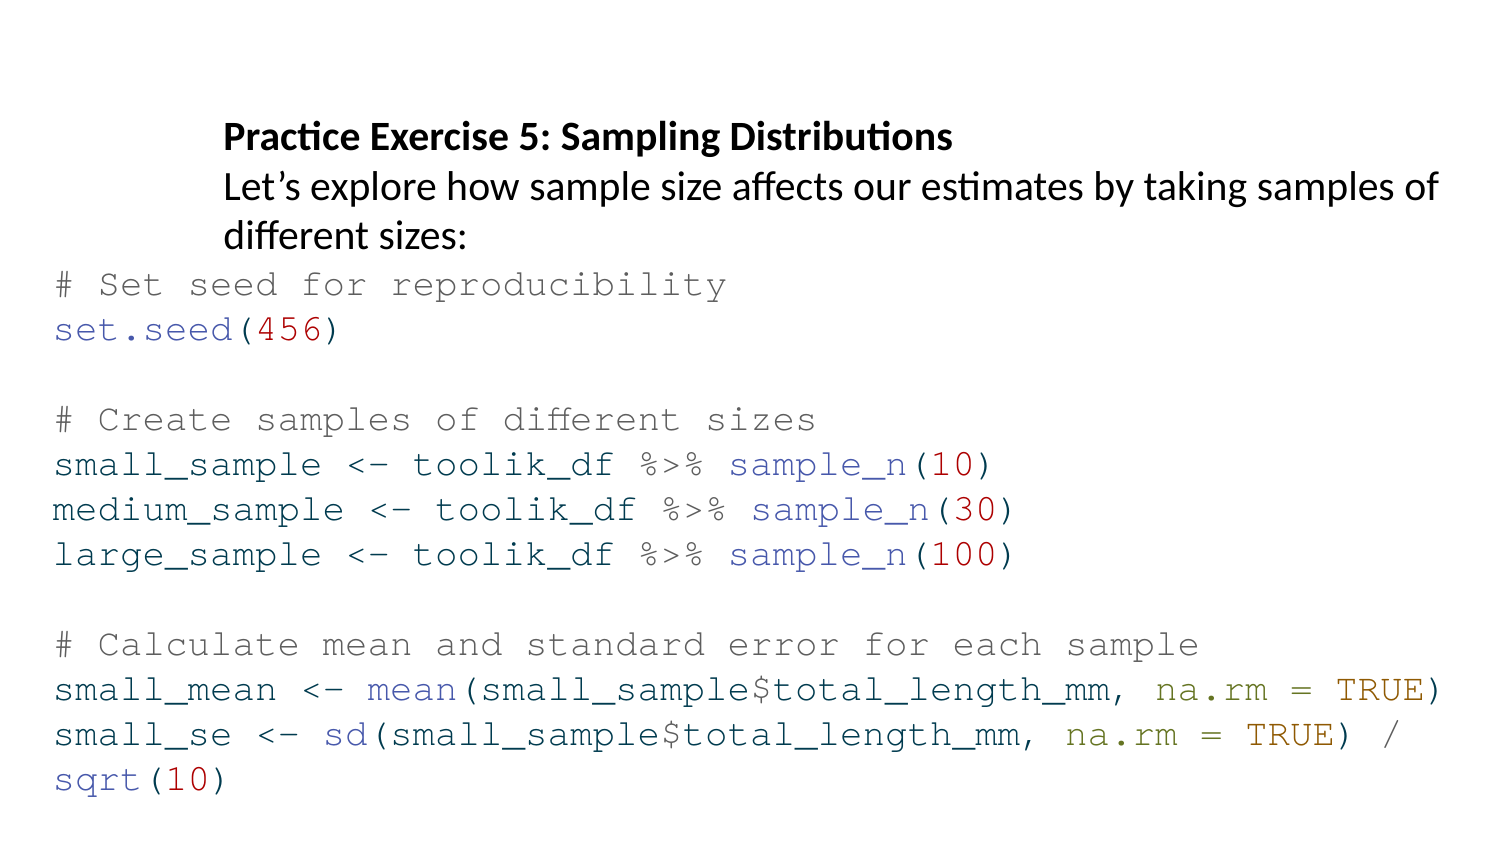

Practice Exercise 5: Sampling Distributions
Let’s explore how sample size affects our estimates by taking samples of different sizes:
# Set seed for reproducibility set.seed(456) # Create samples of different sizes small_sample <- toolik_df %>% sample_n(10) medium_sample <- toolik_df %>% sample_n(30) large_sample <- toolik_df %>% sample_n(100) # Calculate mean and standard error for each sample small_mean <- mean(small_sample$total_length_mm, na.rm = TRUE) small_se <- sd(small_sample$total_length_mm, na.rm = TRUE) / sqrt(10) medium_mean <- mean(medium_sample$total_length_mm, na.rm = TRUE) medium_se <- sd(medium_sample$total_length_mm, na.rm = TRUE) / sqrt(30) large_mean <- mean(large_sample$total_length_mm, na.rm = TRUE) large_se <- sd(large_sample$total_length_mm, na.rm = TRUE) / sqrt(100) # Create a data frame with the results results <- data.frame( Sample_Size = c(10, 30, 100), Mean = c(small_mean, medium_mean, large_mean), SE = c(small_se, medium_se, large_se) ) # Display the results results
  Sample_Size     Mean       SE
1          10 58.50000 2.260531
2          30 51.27083 1.656559
3         100 52.22973 1.062795
What do you observe about the standard error as sample size increases? Why does this happen?